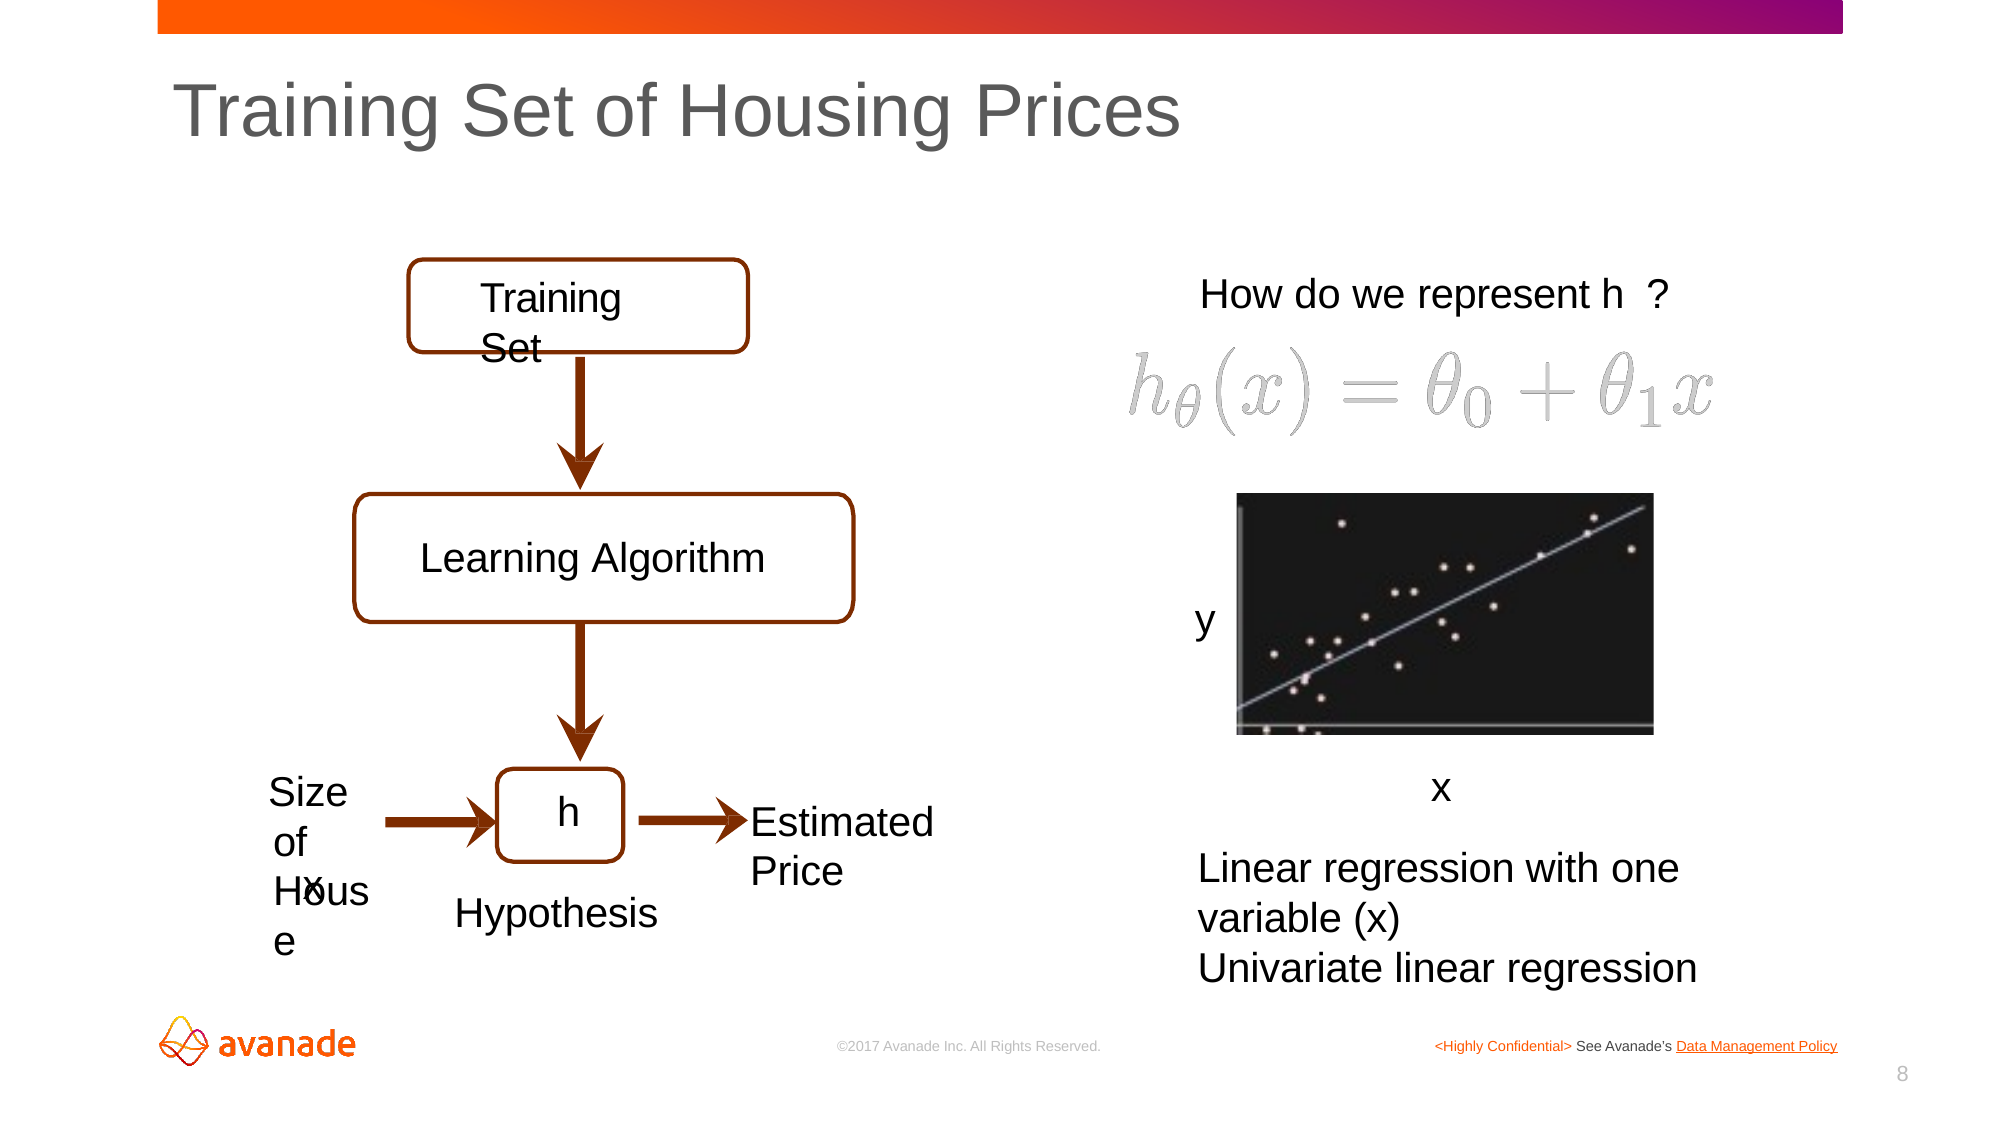

# Training Set of Housing Prices

How do we represent h  ?
Training Set

Learning Algorithm
y

x
Size of  House

h
Estimated Price

Linear regression with one variable (x)
Univariate linear regression
x
Hypothesis
8